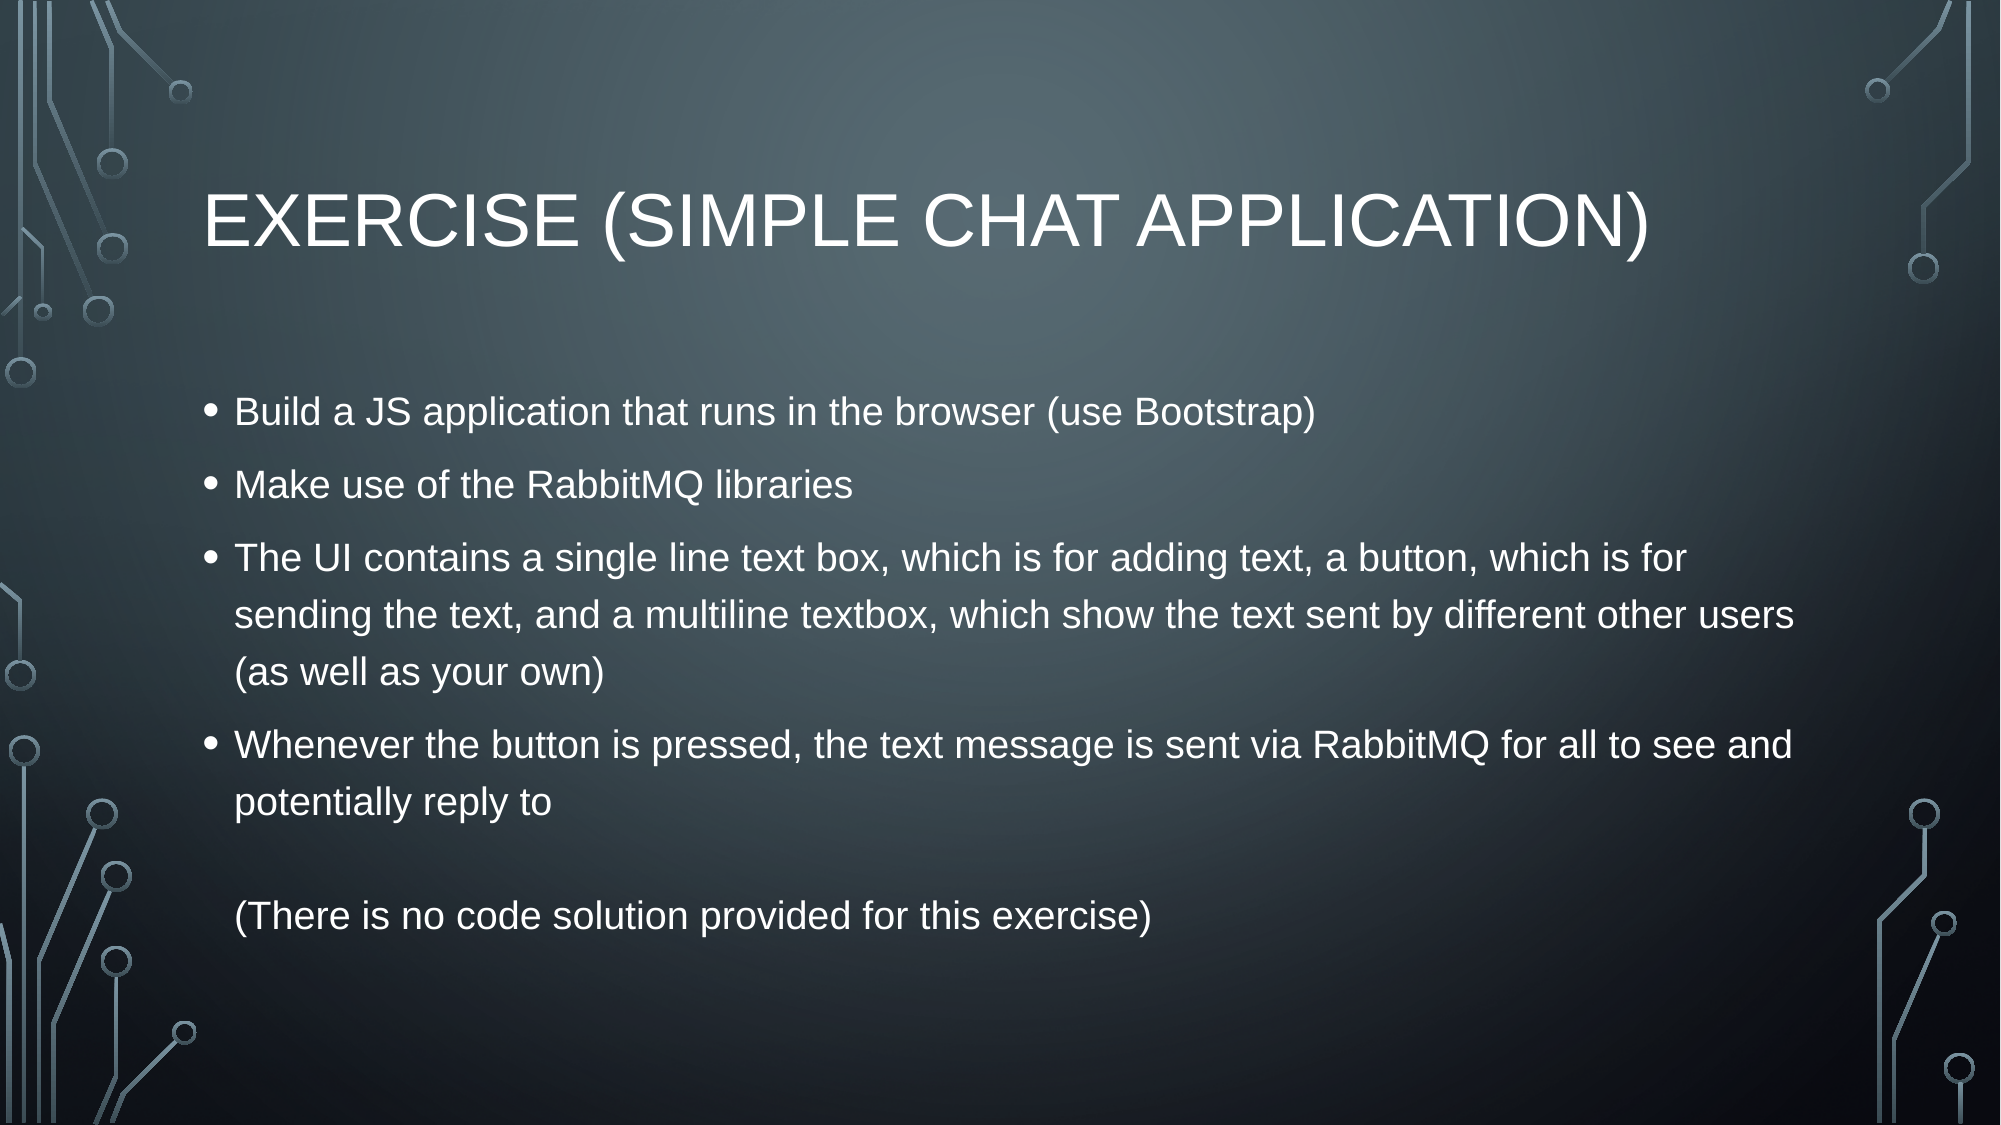

# Exercise (Simple Chat application)
Build a JS application that runs in the browser (use Bootstrap)
Make use of the RabbitMQ libraries
The UI contains a single line text box, which is for adding text, a button, which is for sending the text, and a multiline textbox, which show the text sent by different other users (as well as your own)
Whenever the button is pressed, the text message is sent via RabbitMQ for all to see and potentially reply to
(There is no code solution provided for this exercise)